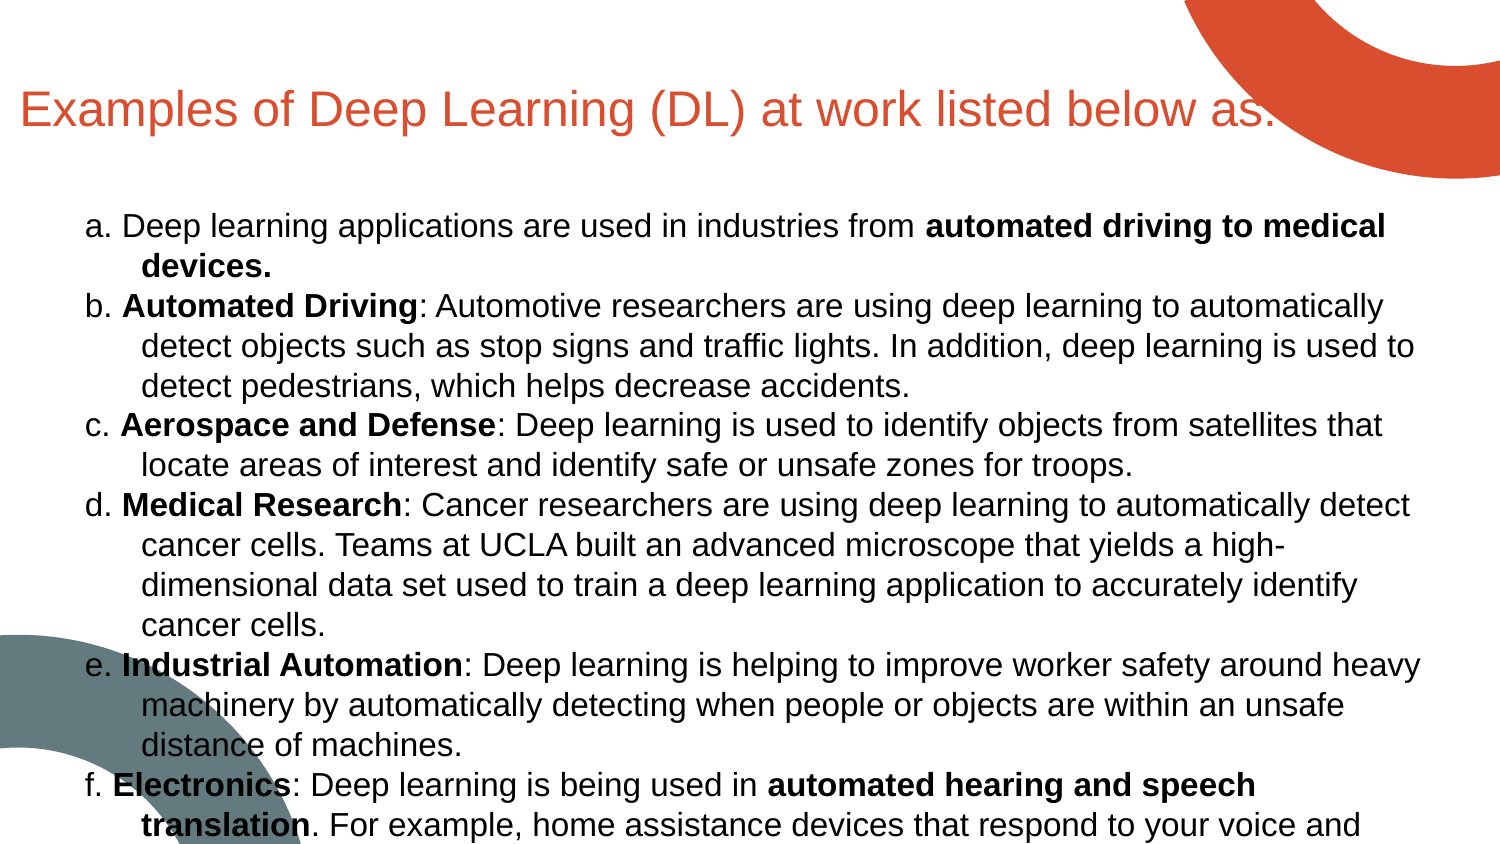

# Examples of Deep Learning (DL) at work listed below as:
a. Deep learning applications are used in industries from automated driving to medical devices.
b. Automated Driving: Automotive researchers are using deep learning to automatically detect objects such as stop signs and traffic lights. In addition, deep learning is used to detect pedestrians, which helps decrease accidents.
c. Aerospace and Defense: Deep learning is used to identify objects from satellites that locate areas of interest and identify safe or unsafe zones for troops.
d. Medical Research: Cancer researchers are using deep learning to automatically detect cancer cells. Teams at UCLA built an advanced microscope that yields a high- dimensional data set used to train a deep learning application to accurately identify cancer cells.
e. Industrial Automation: Deep learning is helping to improve worker safety around heavy machinery by automatically detecting when people or objects are within an unsafe distance of machines.
f. Electronics: Deep learning is being used in automated hearing and speech translation. For example, home assistance devices that respond to your voice and know your preferences are powered by deep learning applications.